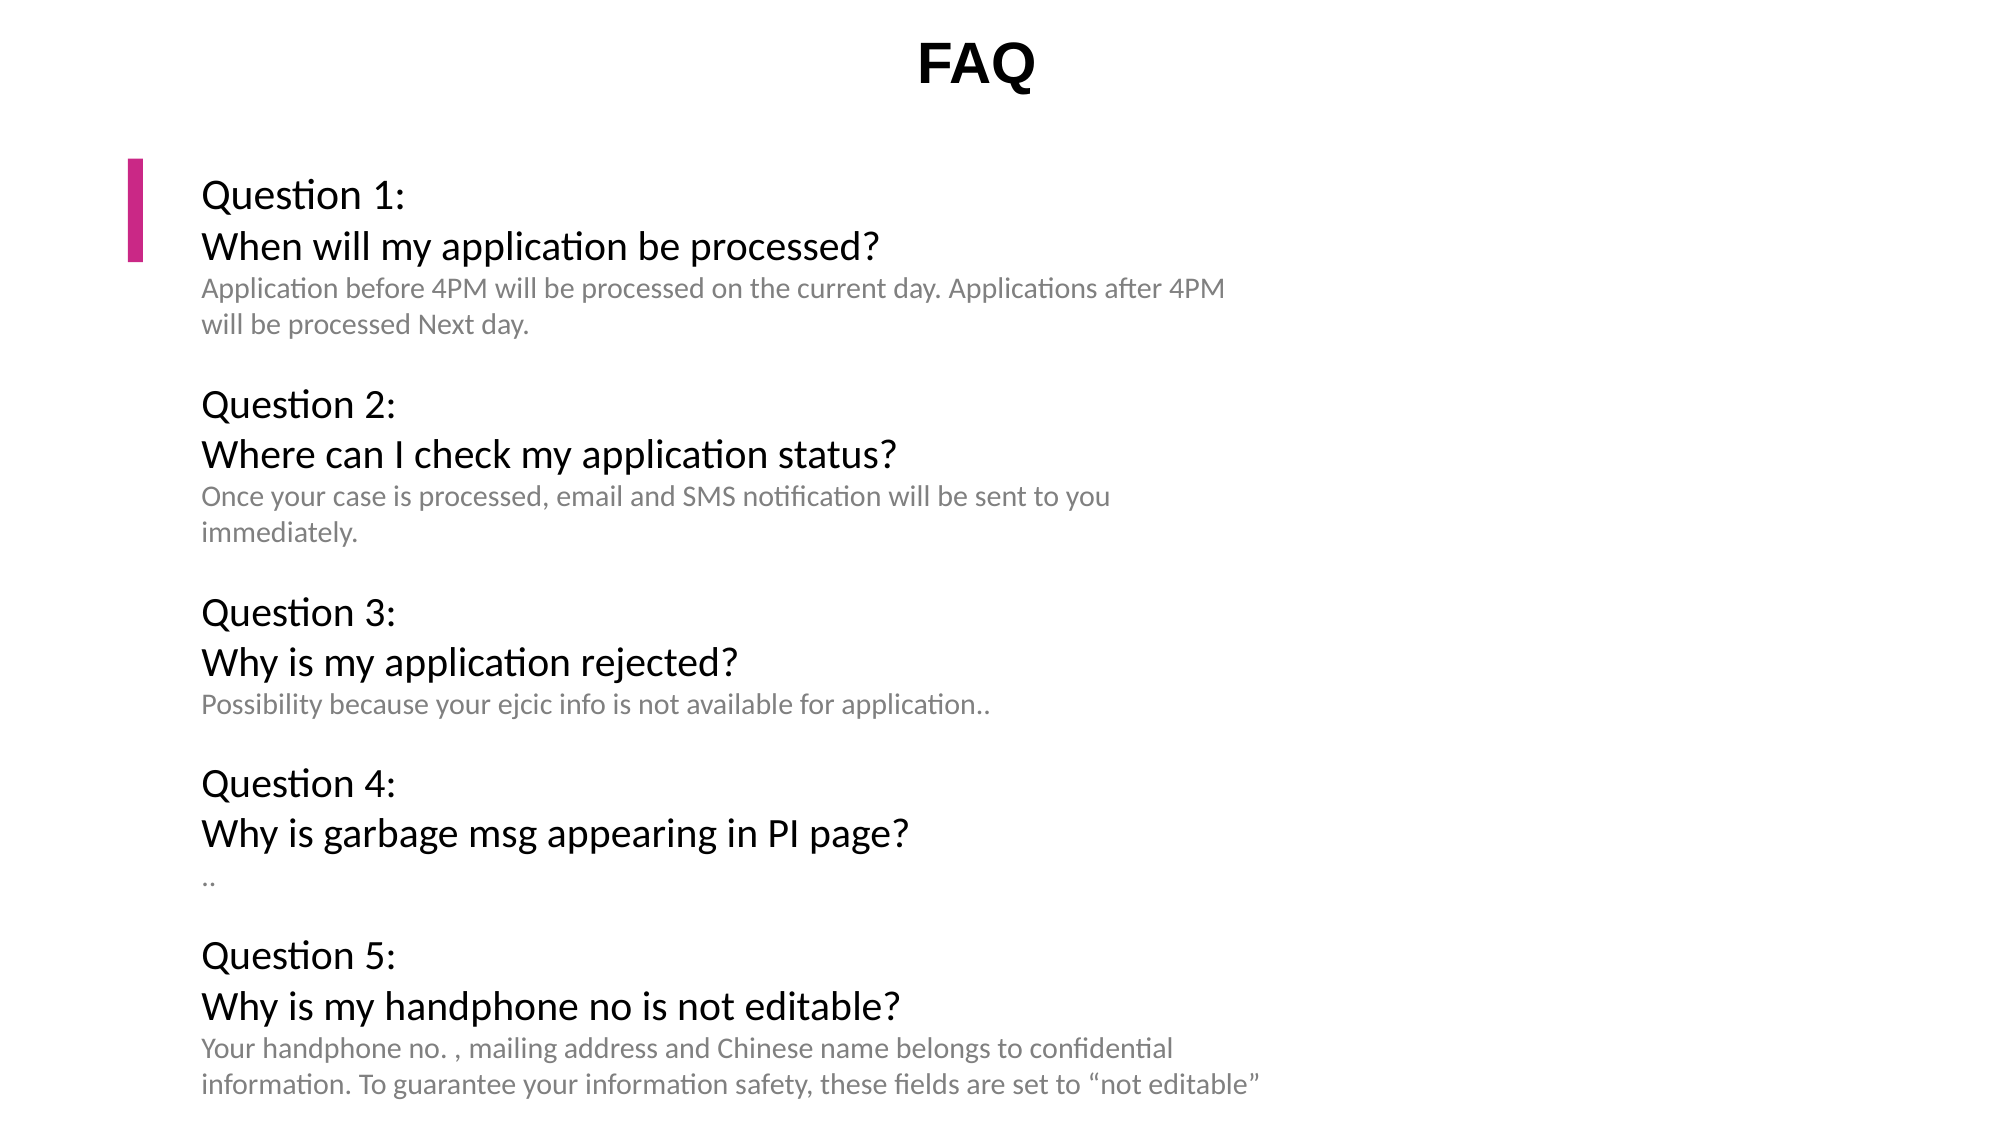

FAQ

Question 1:
When will my application be processed?
Application before 4PM will be processed on the current day. Applications after 4PM will be processed Next day.

Question 2:
Where can I check my application status?
Once your case is processed, email and SMS notification will be sent to you immediately.

Question 3:
Why is my application rejected?
Possibility because your ejcic info is not available for application..

Question 4:
Why is garbage msg appearing in PI page?
..

Question 5:
Why is my handphone no is not editable?
Your handphone no. , mailing address and Chinese name belongs to confidential information. To guarantee your information safety, these fields are set to “not editable”